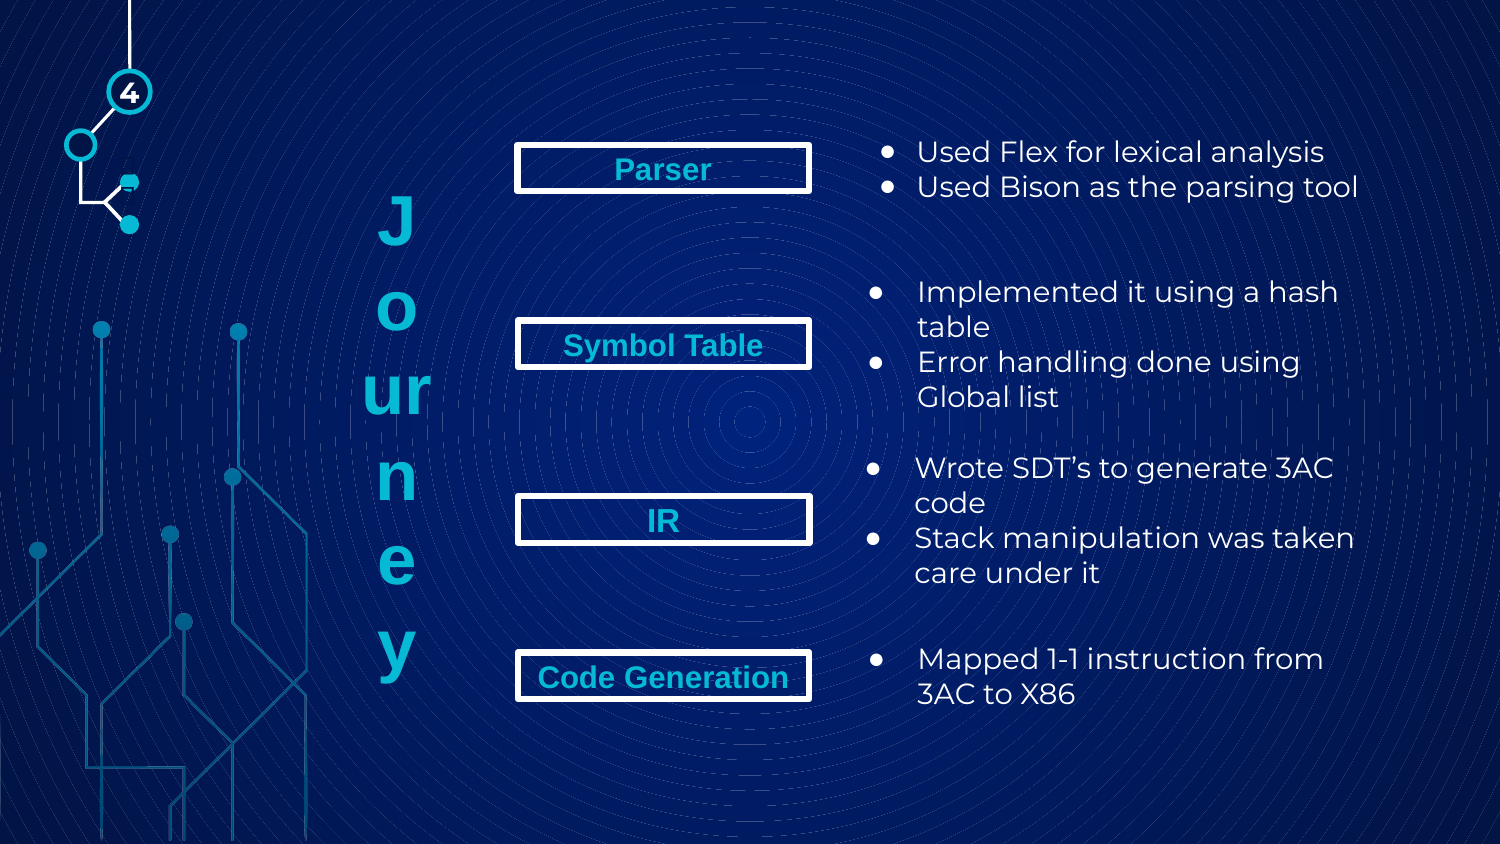

4

Used Flex for lexical analysis
Used Bison as the parsing tool
Parser
🠺

🠺
Implemented it using a hash table
Error handling done using Global list
Symbol Table
Journey
Wrote SDT’s to generate 3AC code
Stack manipulation was taken care under it
IR
Mapped 1-1 instruction from 3AC to X86
Code Generation